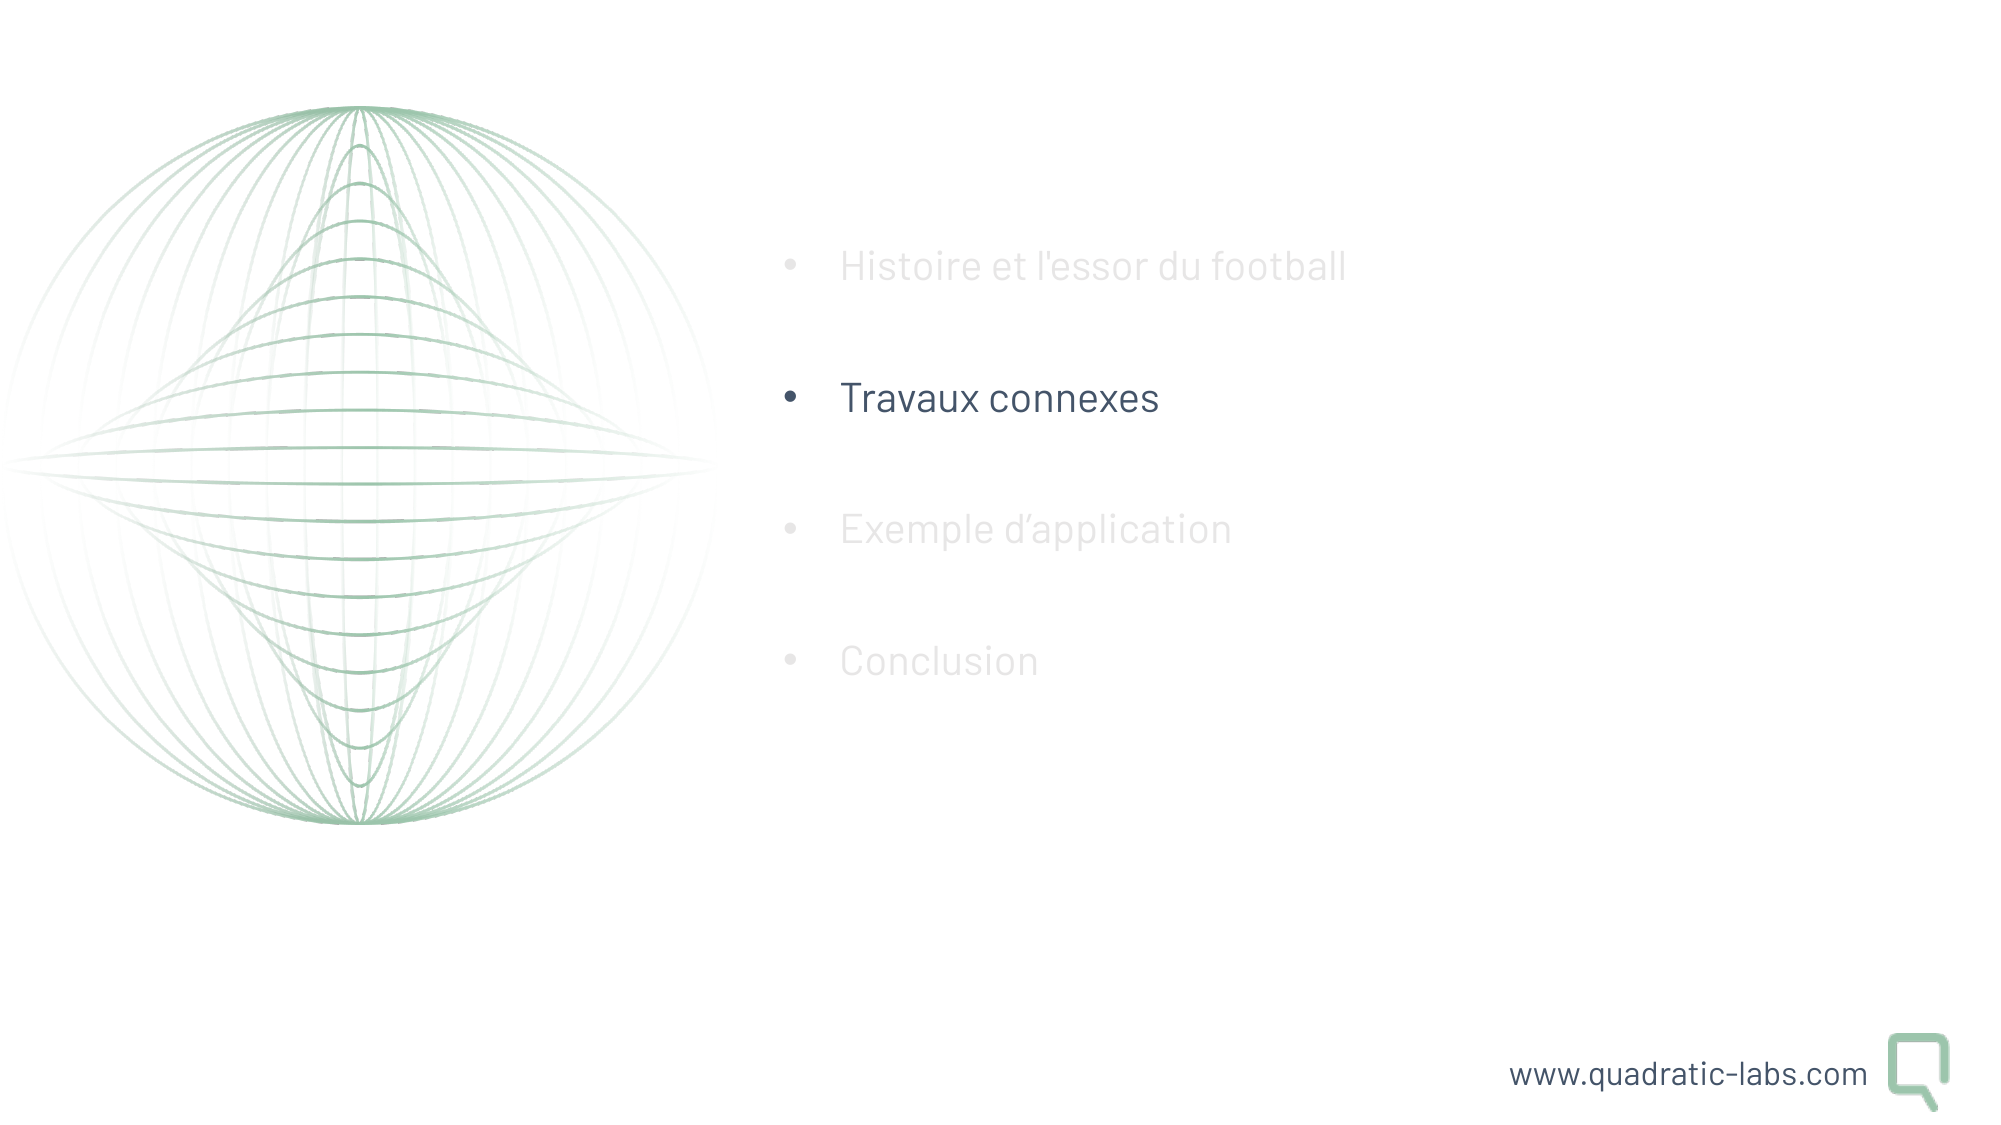

Histoire et l'essor du football

Travaux connexes

Exemple d’application

Conclusion